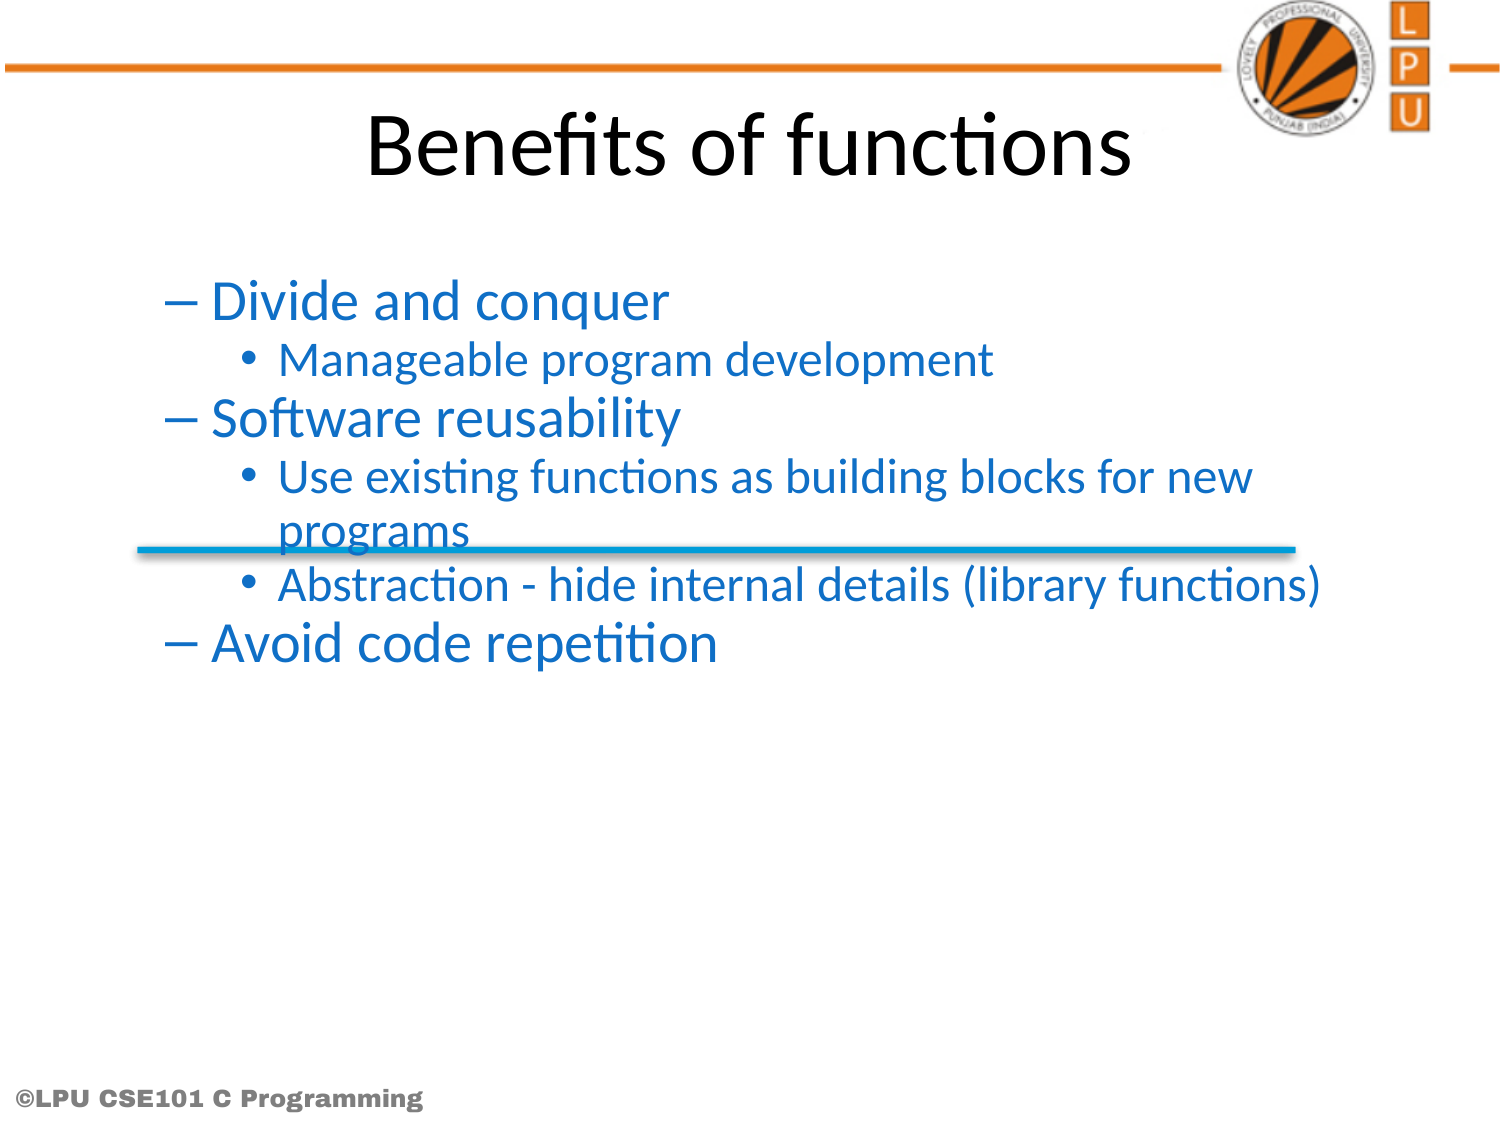

Benefits of functions
Divide and conquer
Manageable program development
Software reusability
Use existing functions as building blocks for new programs
Abstraction - hide internal details (library functions)
Avoid code repetition